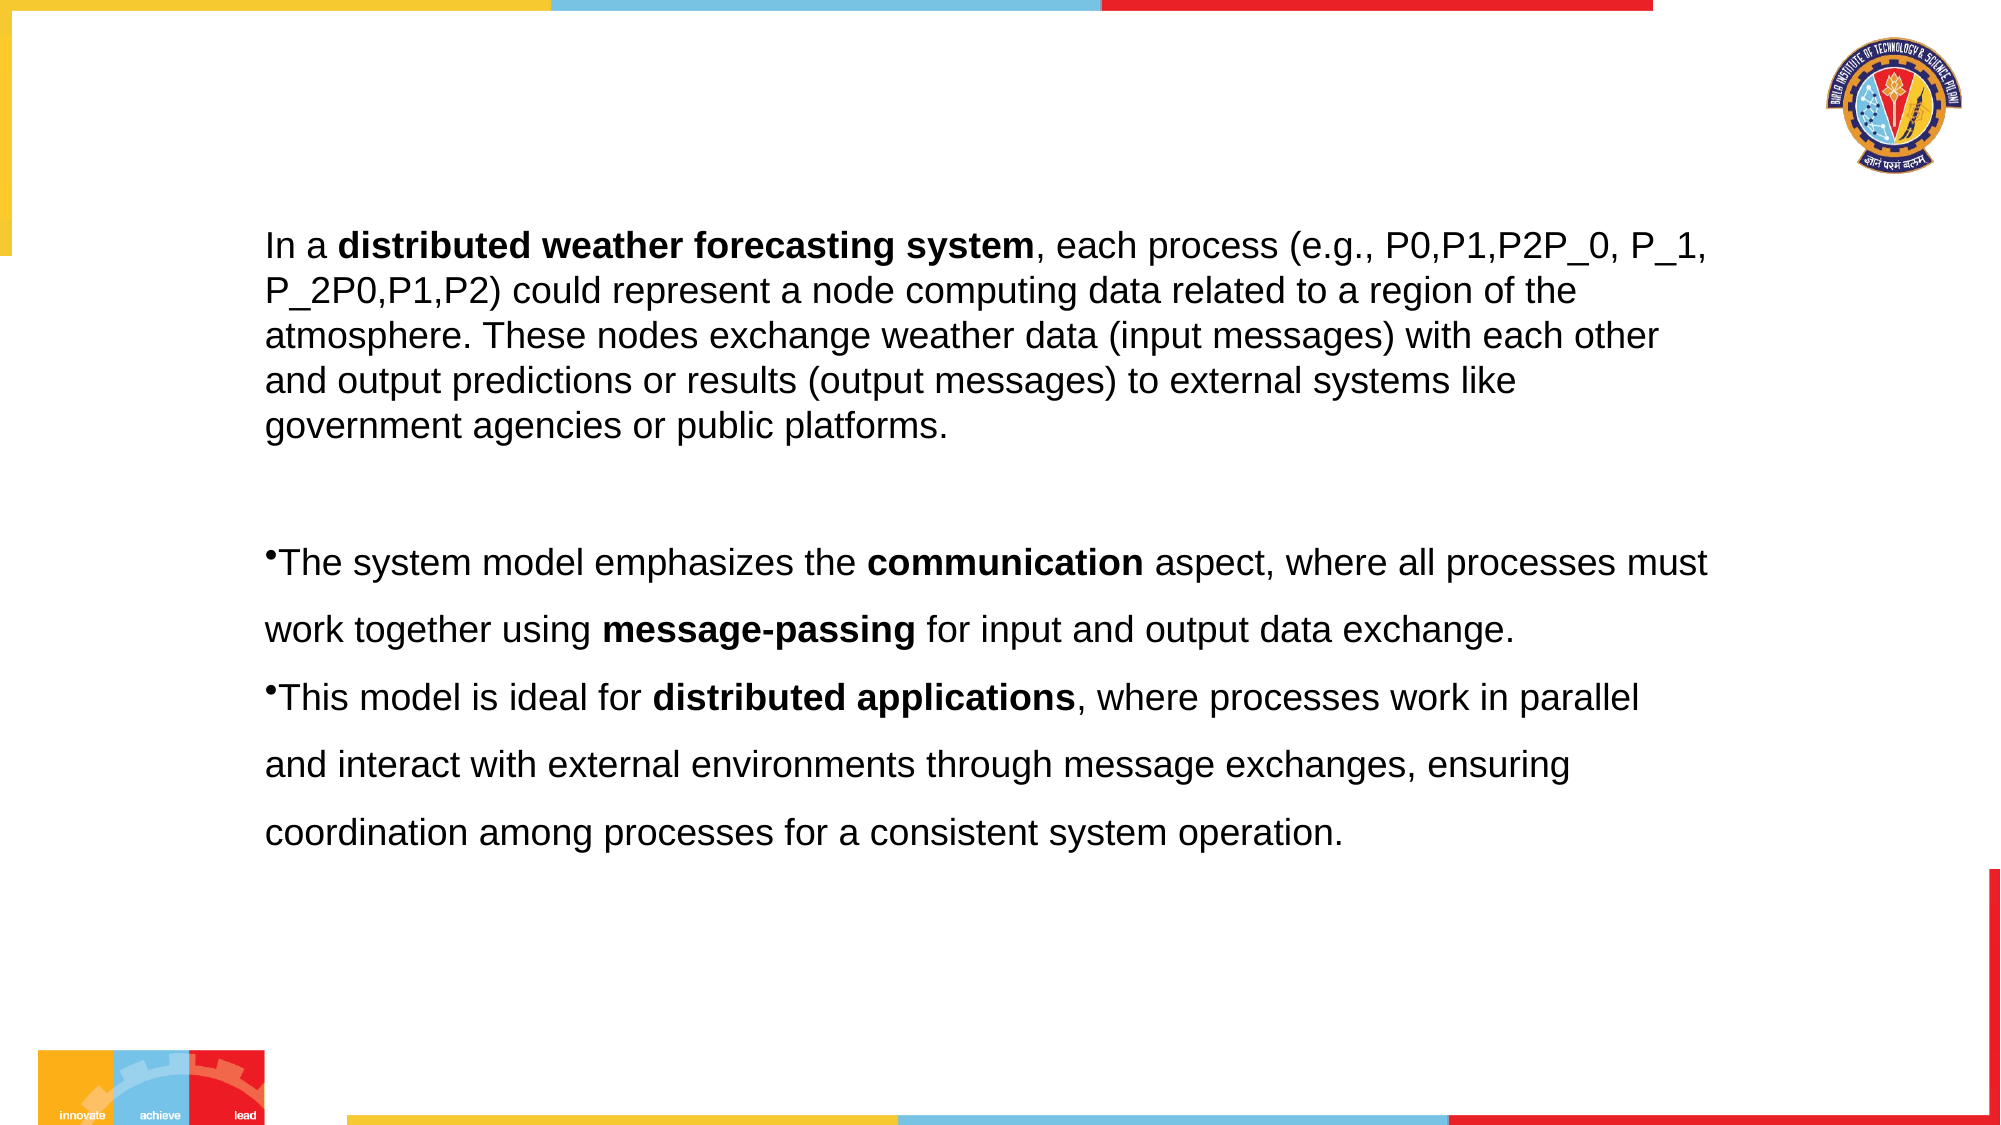

#
In a distributed weather forecasting system, each process (e.g., P0,P1,P2P_0, P_1, P_2P0​,P1​,P2​) could represent a node computing data related to a region of the atmosphere. These nodes exchange weather data (input messages) with each other and output predictions or results (output messages) to external systems like government agencies or public platforms.
The system model emphasizes the communication aspect, where all processes must work together using message-passing for input and output data exchange.
This model is ideal for distributed applications, where processes work in parallel and interact with external environments through message exchanges, ensuring coordination among processes for a consistent system operation.